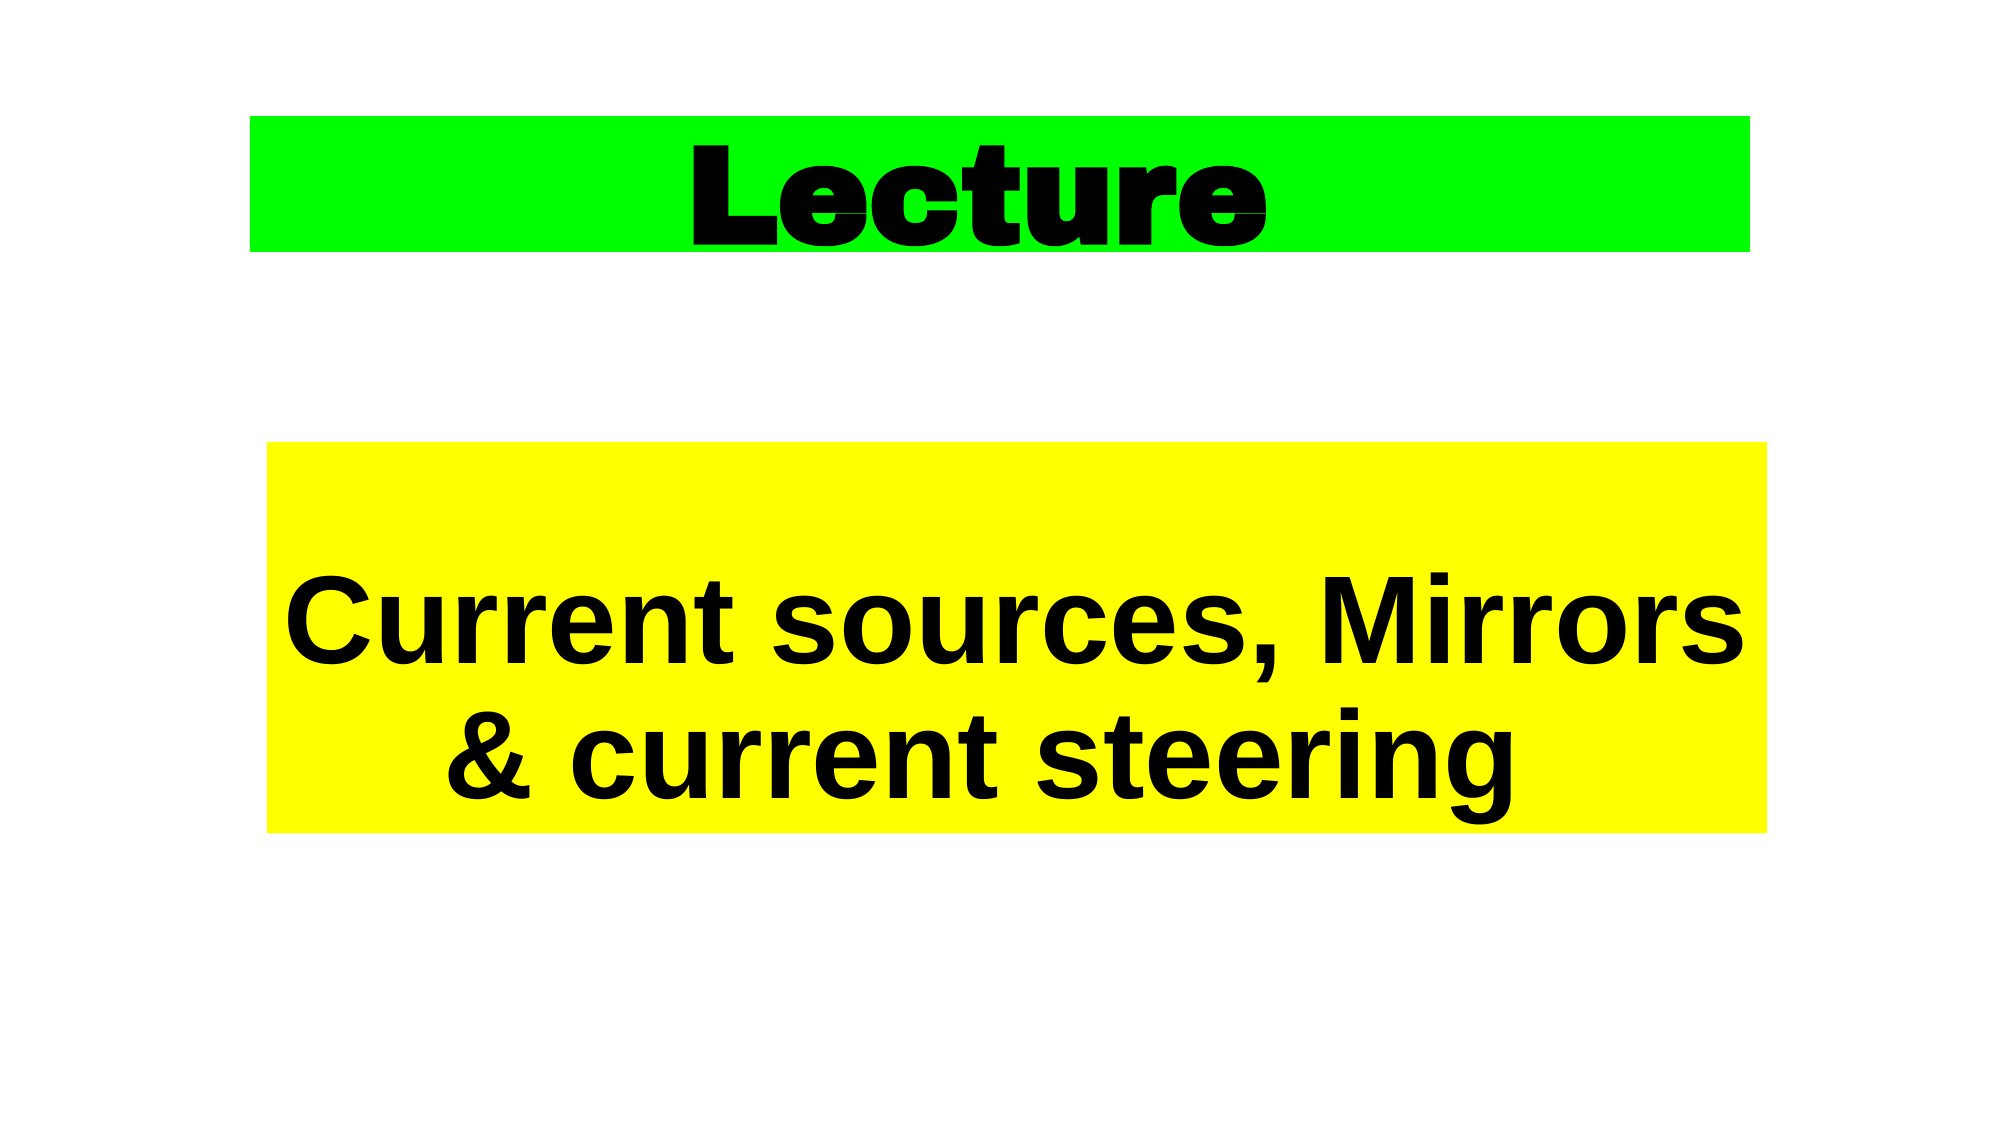

Lecture
# Current sources, Mirrors & current steering